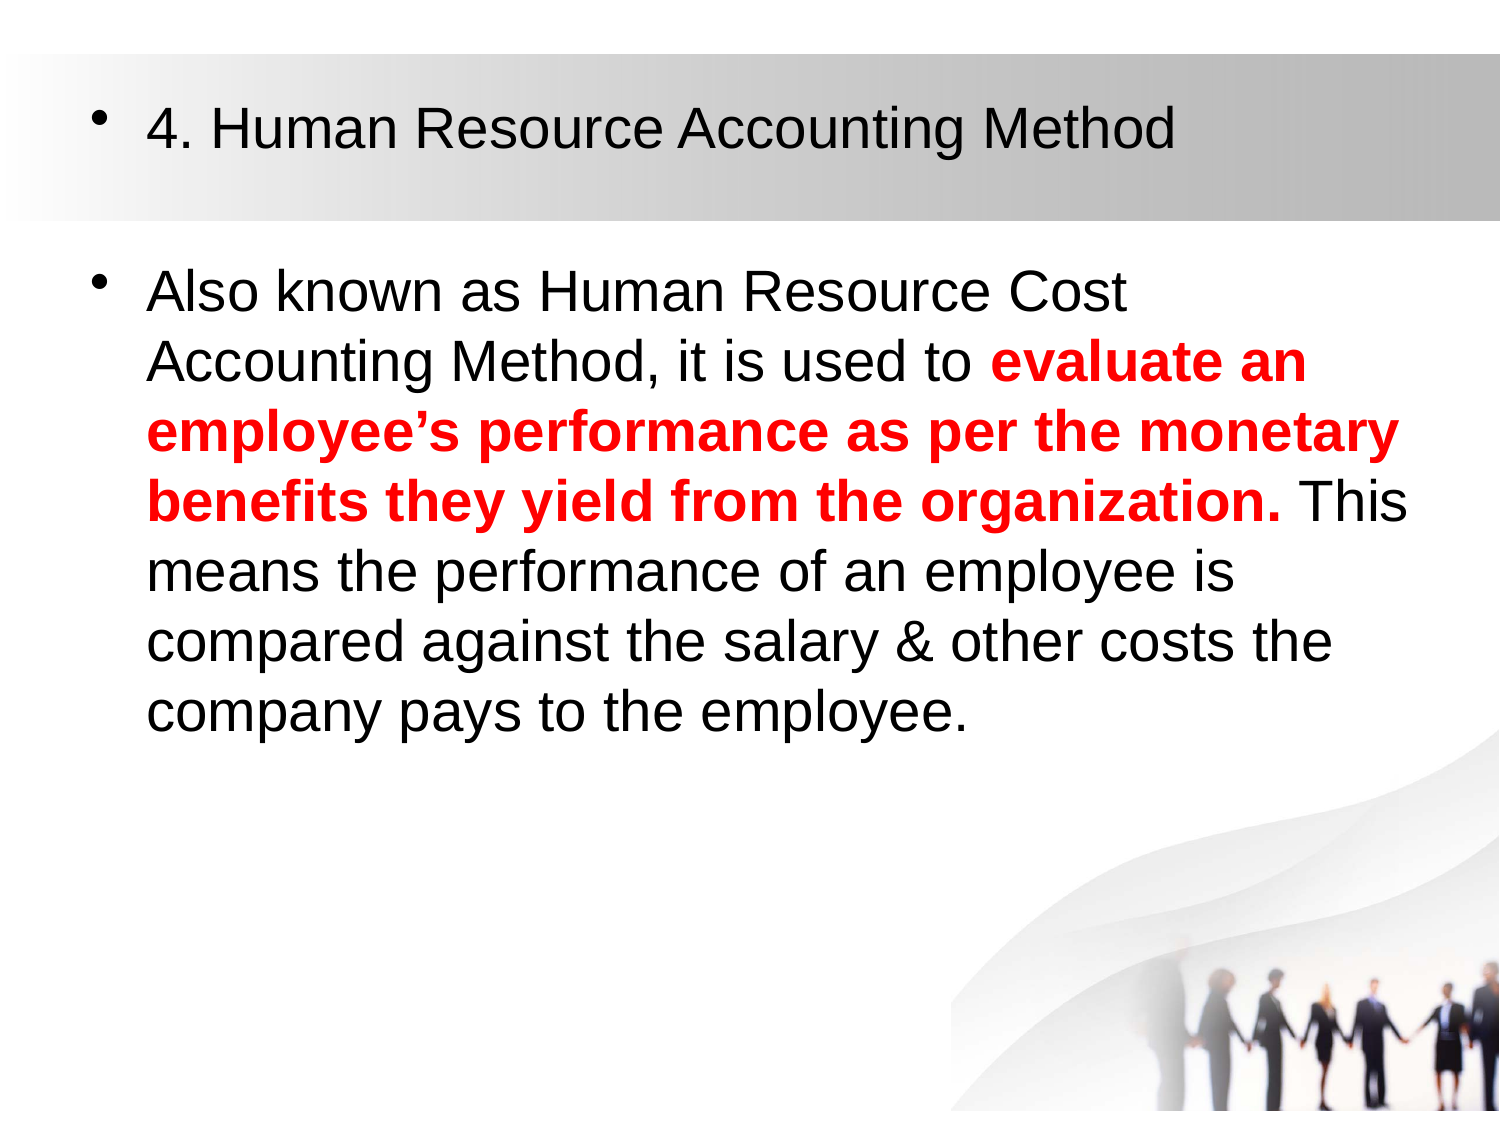

4. Human Resource Accounting Method

Also known as Human Resource Cost Accounting Method, it is used to evaluate an employee’s performance as per the monetary benefits they yield from the organization. This means the performance of an employee is compared against the salary & other costs the company pays to the employee.